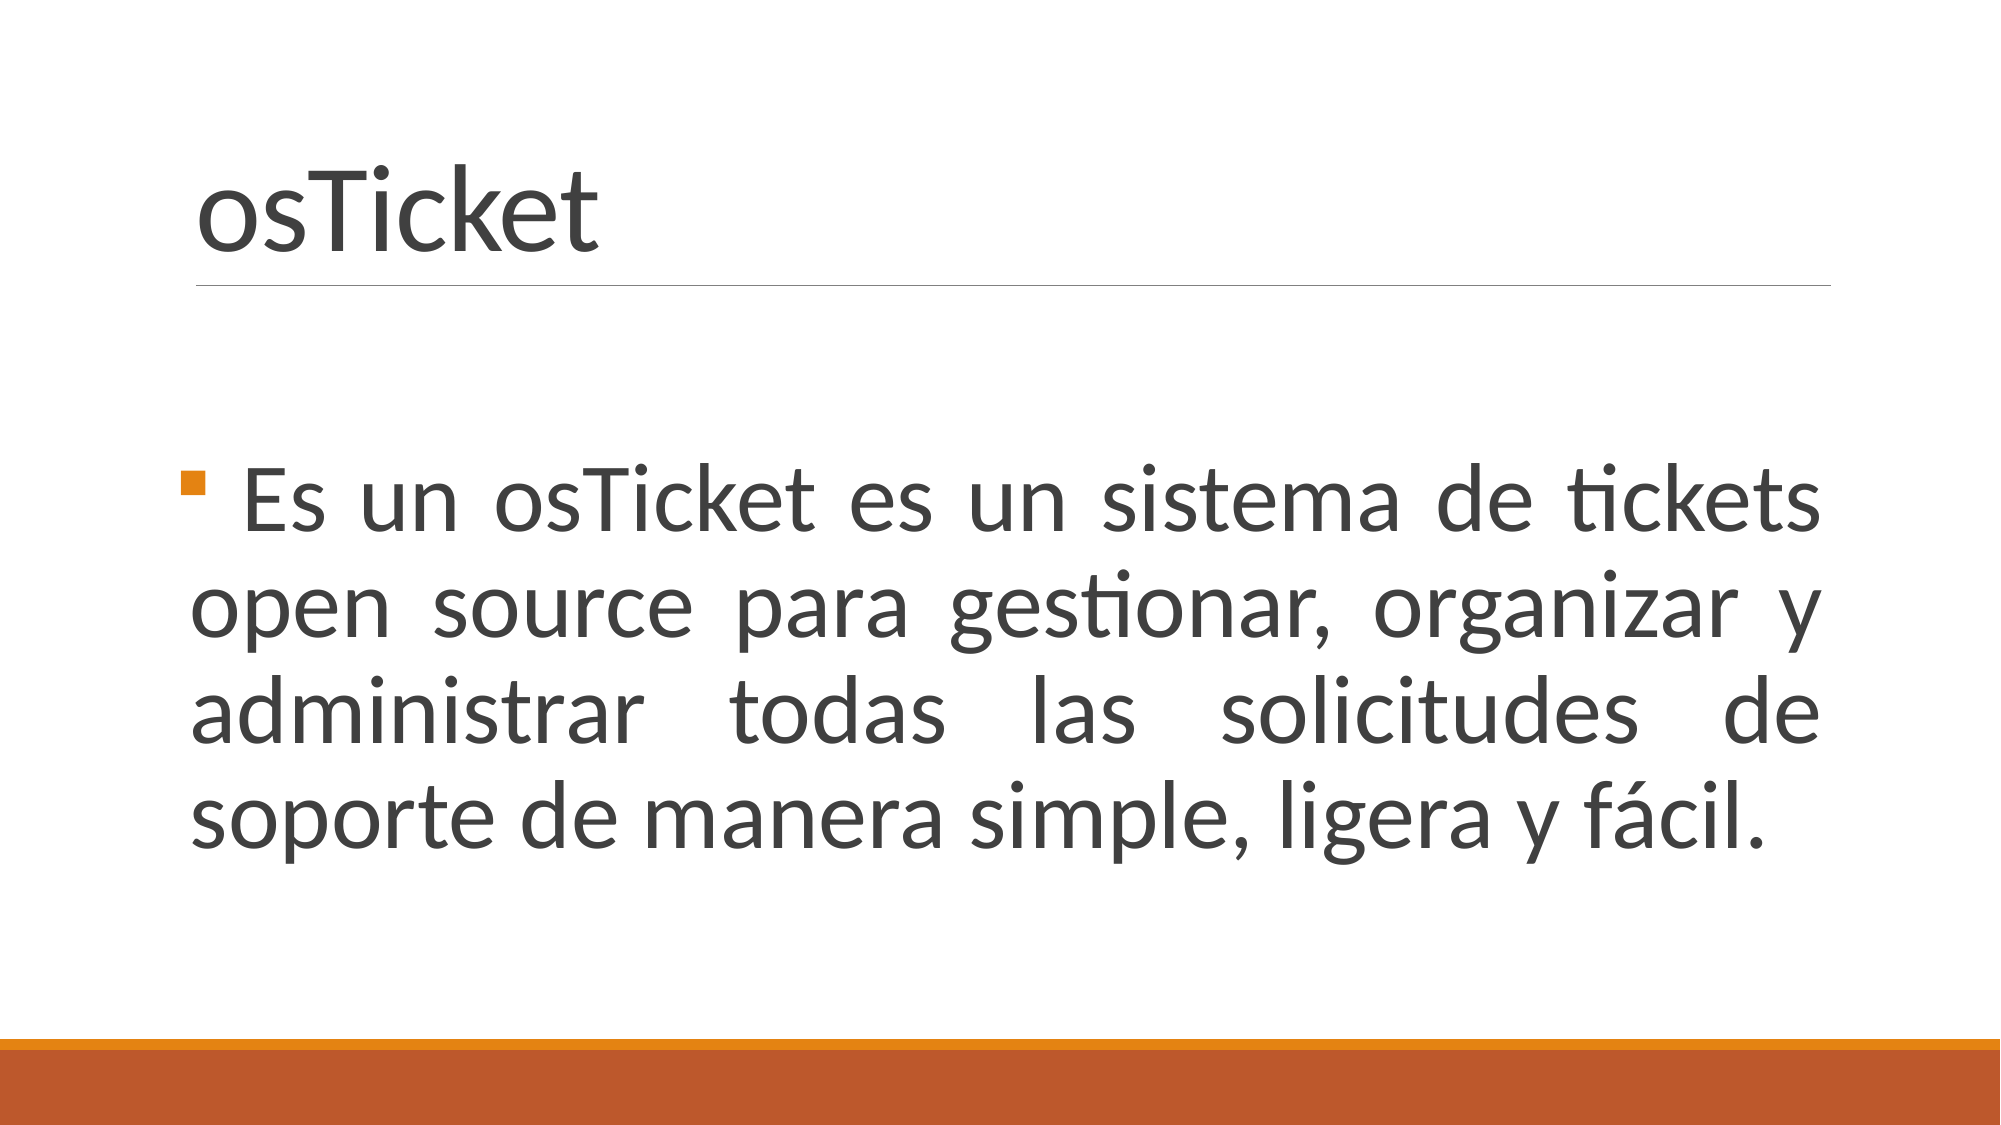

# osTicket
 Es un osTicket es un sistema de tickets open source para gestionar, organizar y administrar todas las solicitudes de soporte de manera simple, ligera y fácil.